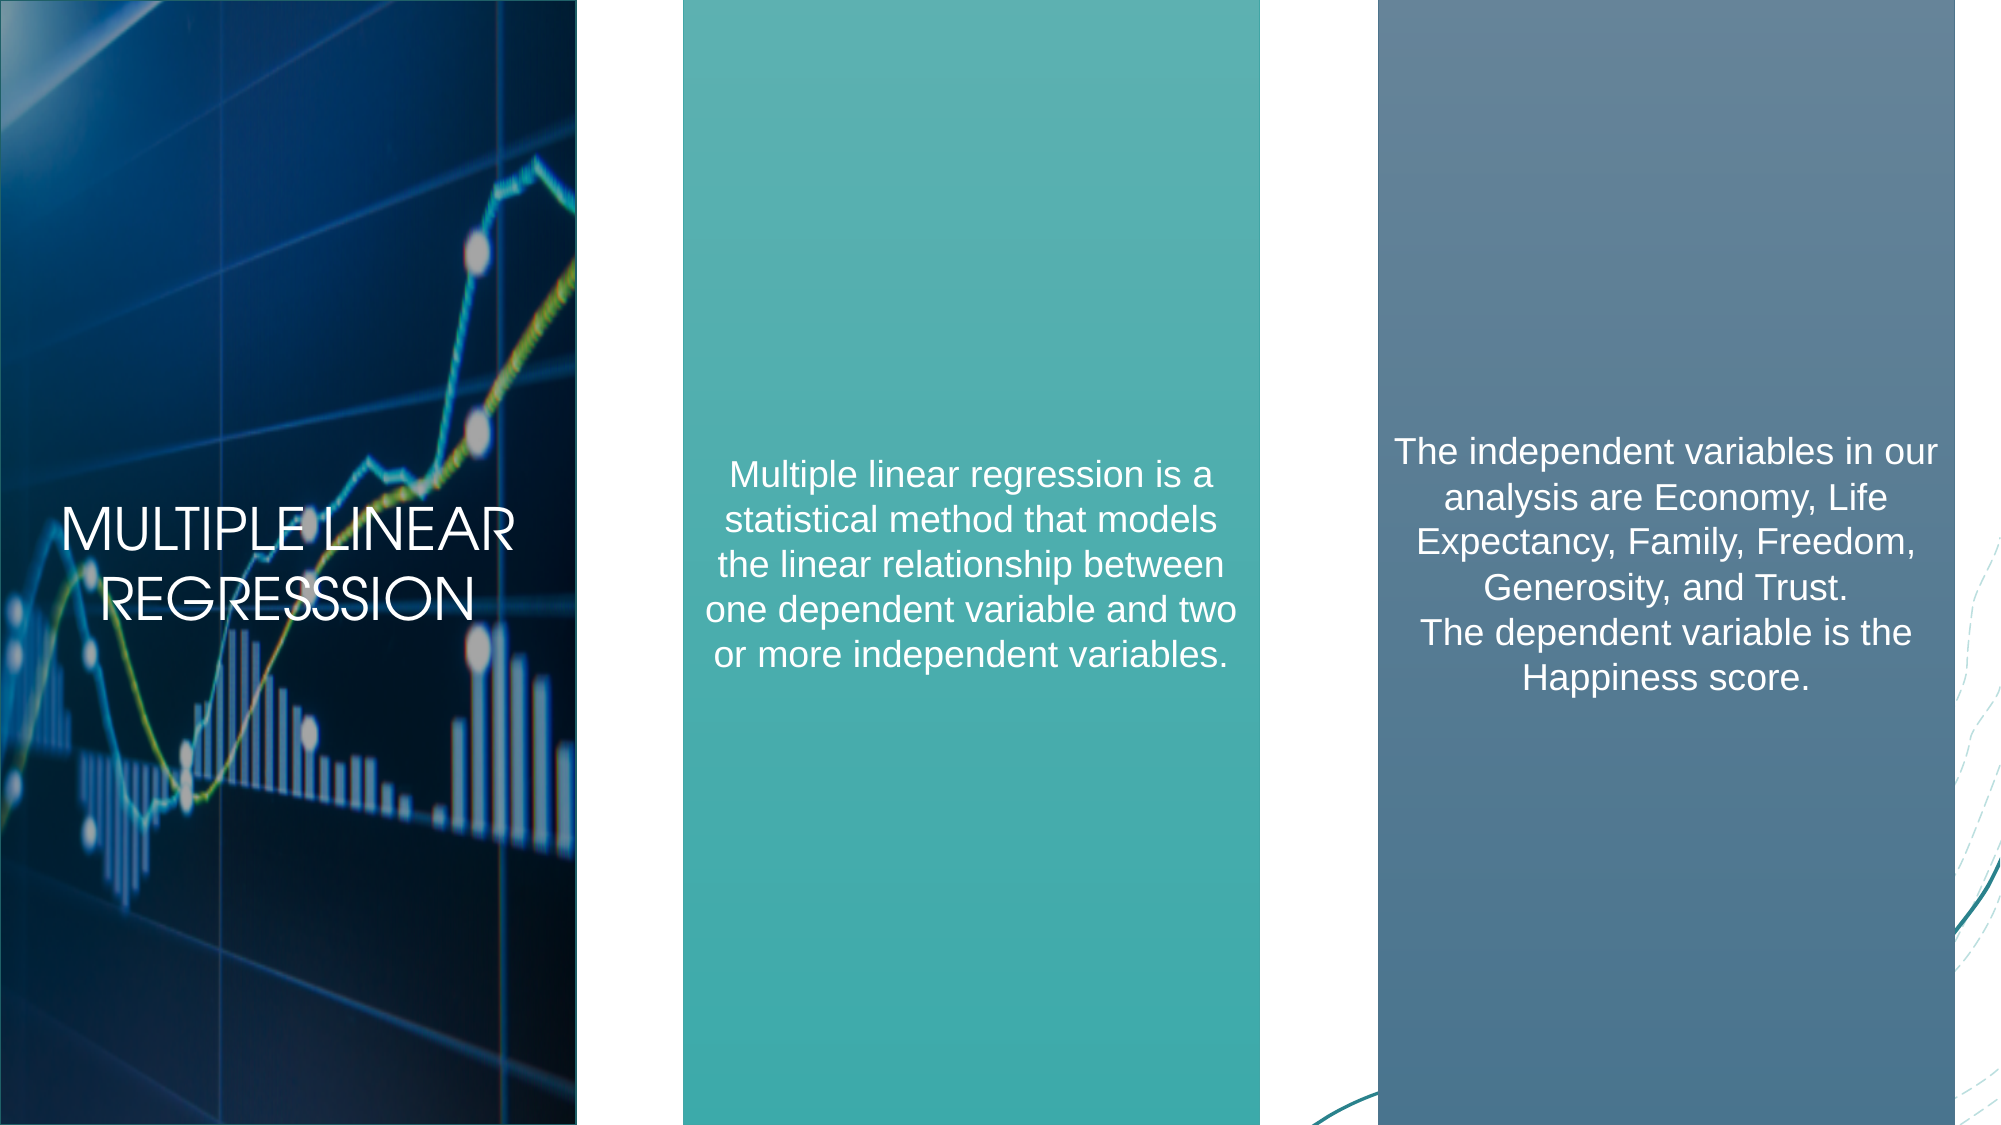

MULTIPLE LINEAR REGRESSSION
Multiple linear regression is a statistical method that models the linear relationship between one dependent variable and two or more independent variables.
The independent variables in our analysis are Economy, Life Expectancy, Family, Freedom, Generosity, and Trust.
The dependent variable is the Happiness score.
20XX